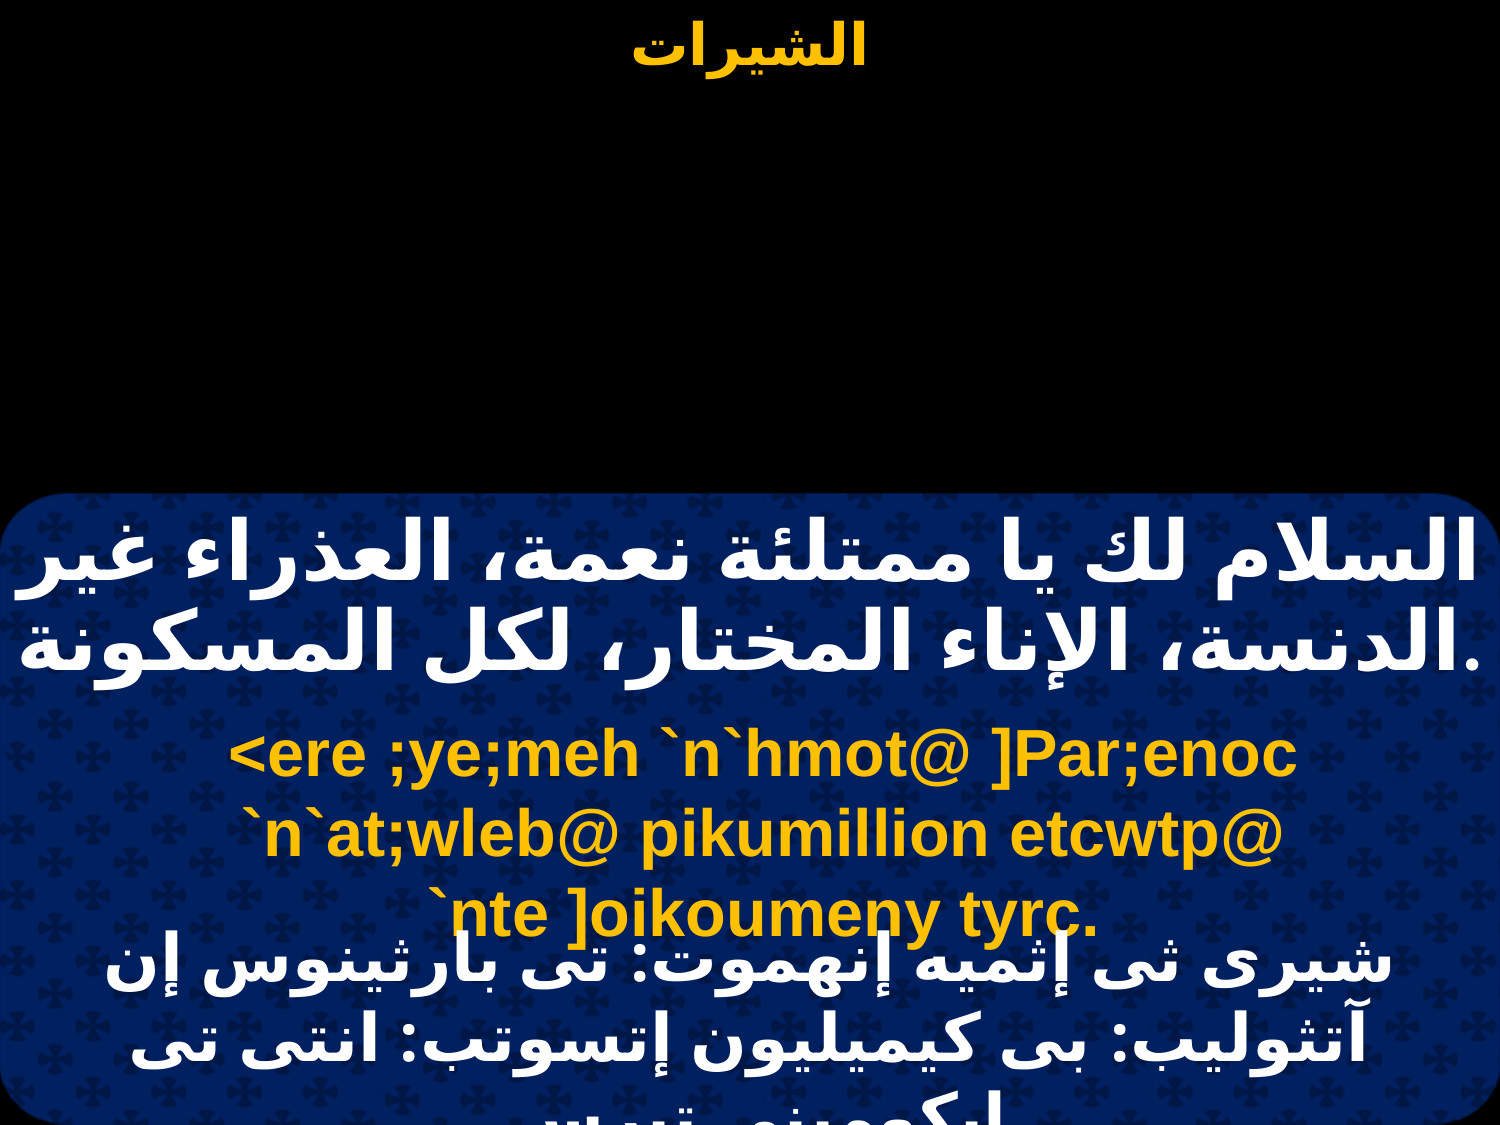

لحن الشيرات ( السلام ) - الشيرات الأولى
السلام لك يا ممتلئة نعمة، العذراء غير الدنسة، الإناء المختار، لكل المسكونة.

<ere ;ye;meh `n`hmot@ ]Par;enoc `n`at;wleb@ pikumillion etcwtp@ `nte ]oikoumeny tyrc.

شيرى ثى إثميه إنهموت: تى بارثينوس إن آتثوليب: بى كيميليون إتسوتب: انتى تى ايكومينى تيرس.